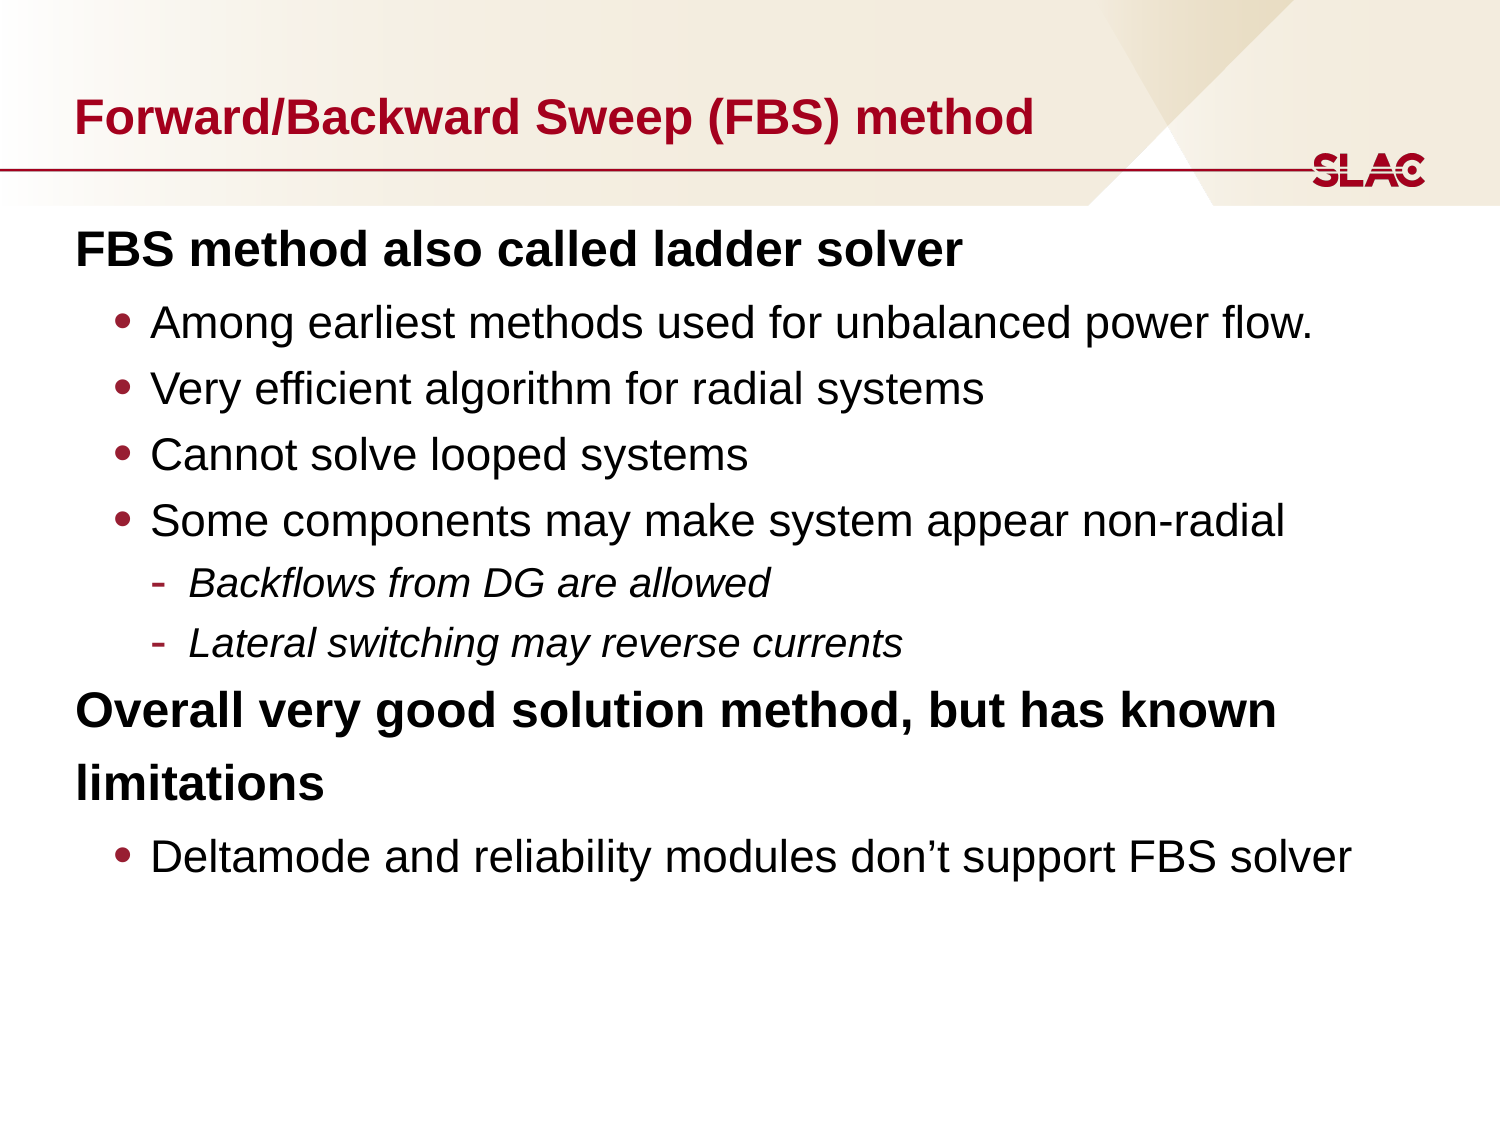

# Forward/Backward Sweep (FBS) method
FBS method also called ladder solver
Among earliest methods used for unbalanced power flow.
Very efficient algorithm for radial systems
Cannot solve looped systems
Some components may make system appear non-radial
Backflows from DG are allowed
Lateral switching may reverse currents
Overall very good solution method, but has known limitations
Deltamode and reliability modules don’t support FBS solver